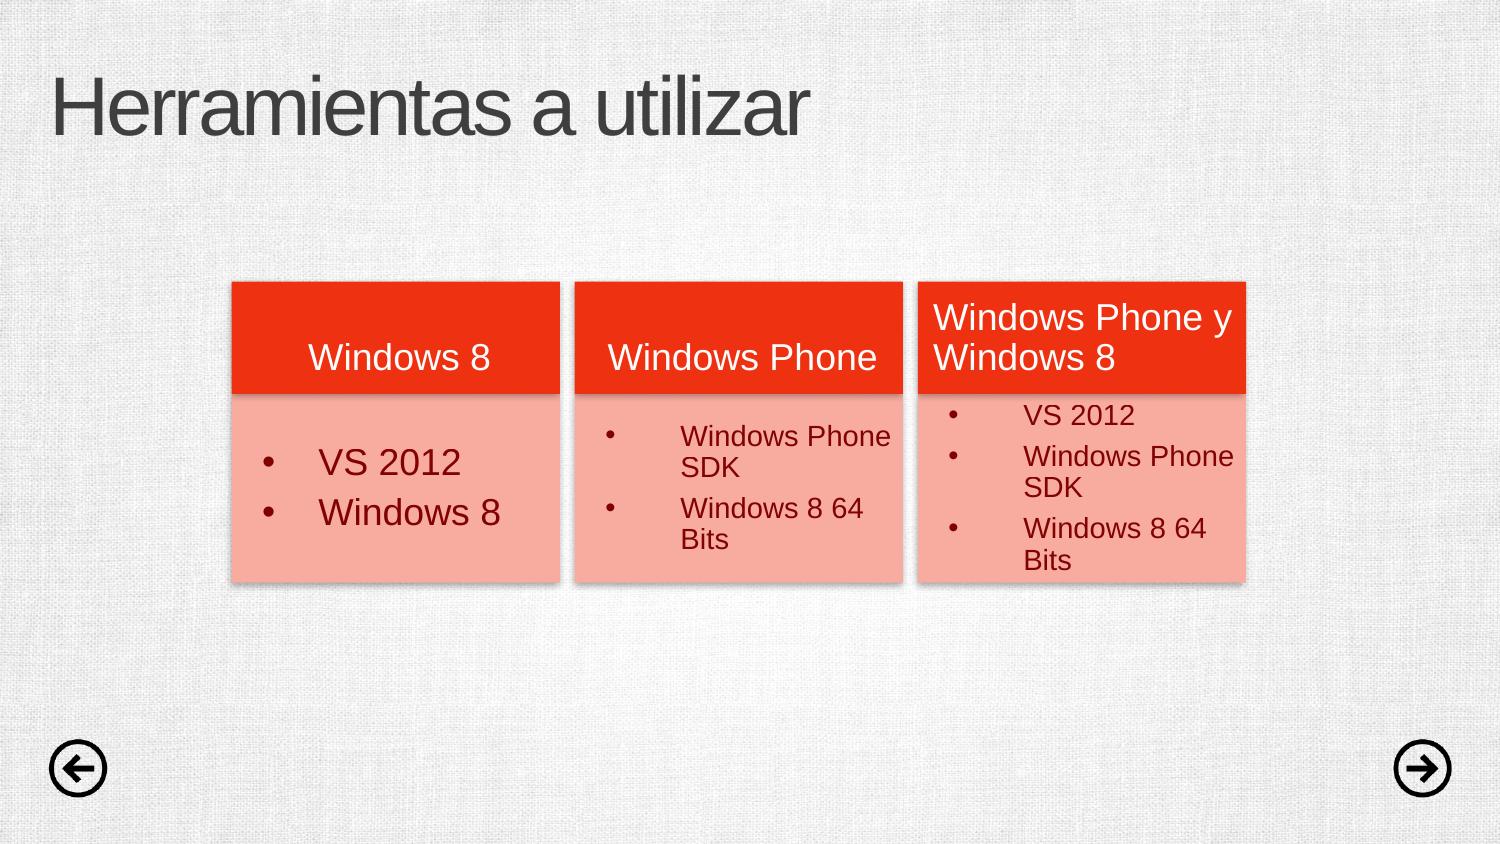

# Herramientas a utilizar
Windows 8
VS 2012
Windows 8
Windows Phone
Windows Phone SDK
Windows 8 64 Bits
Windows Phone y Windows 8
VS 2012
Windows Phone SDK
Windows 8 64 Bits